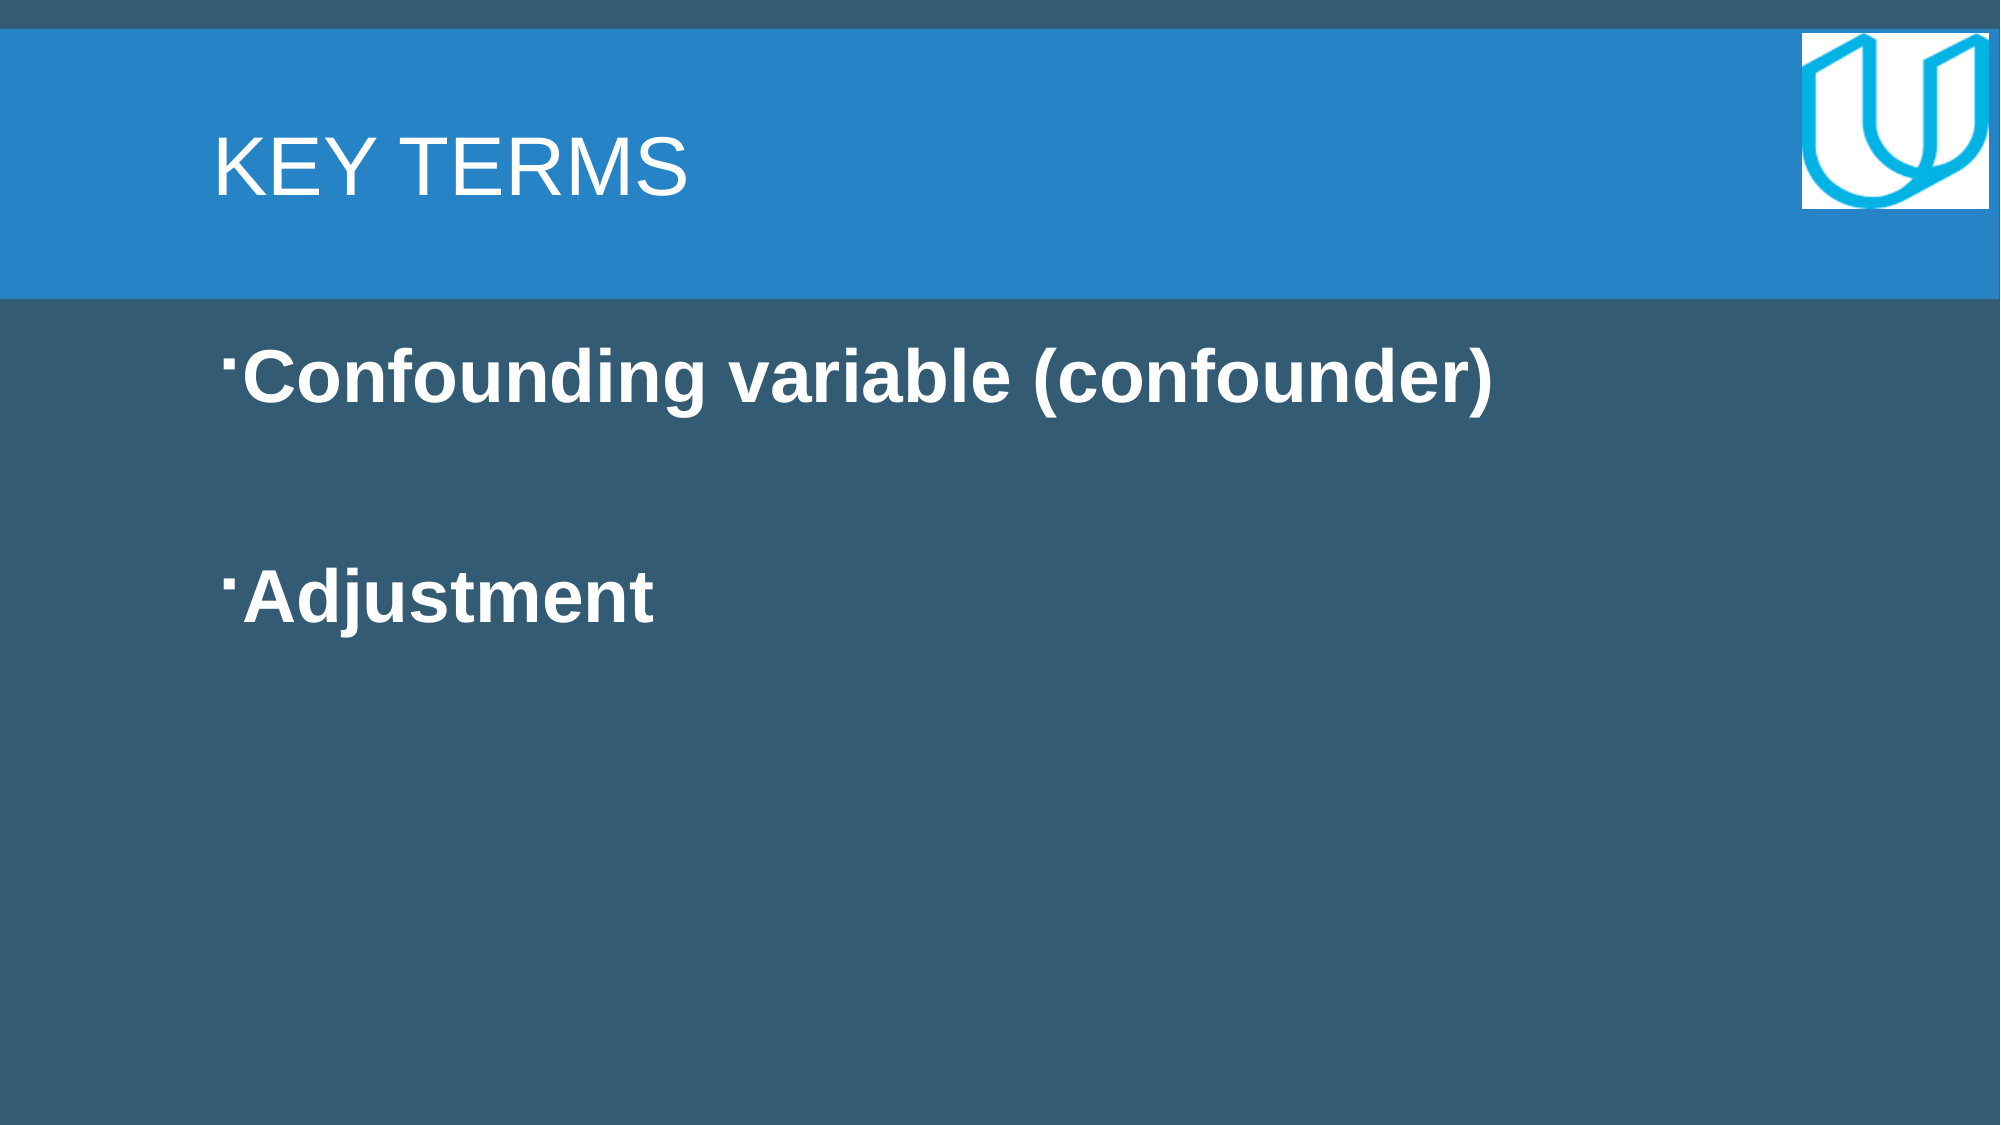

# Key terms
Confounding variable (confounder)

Adjustment